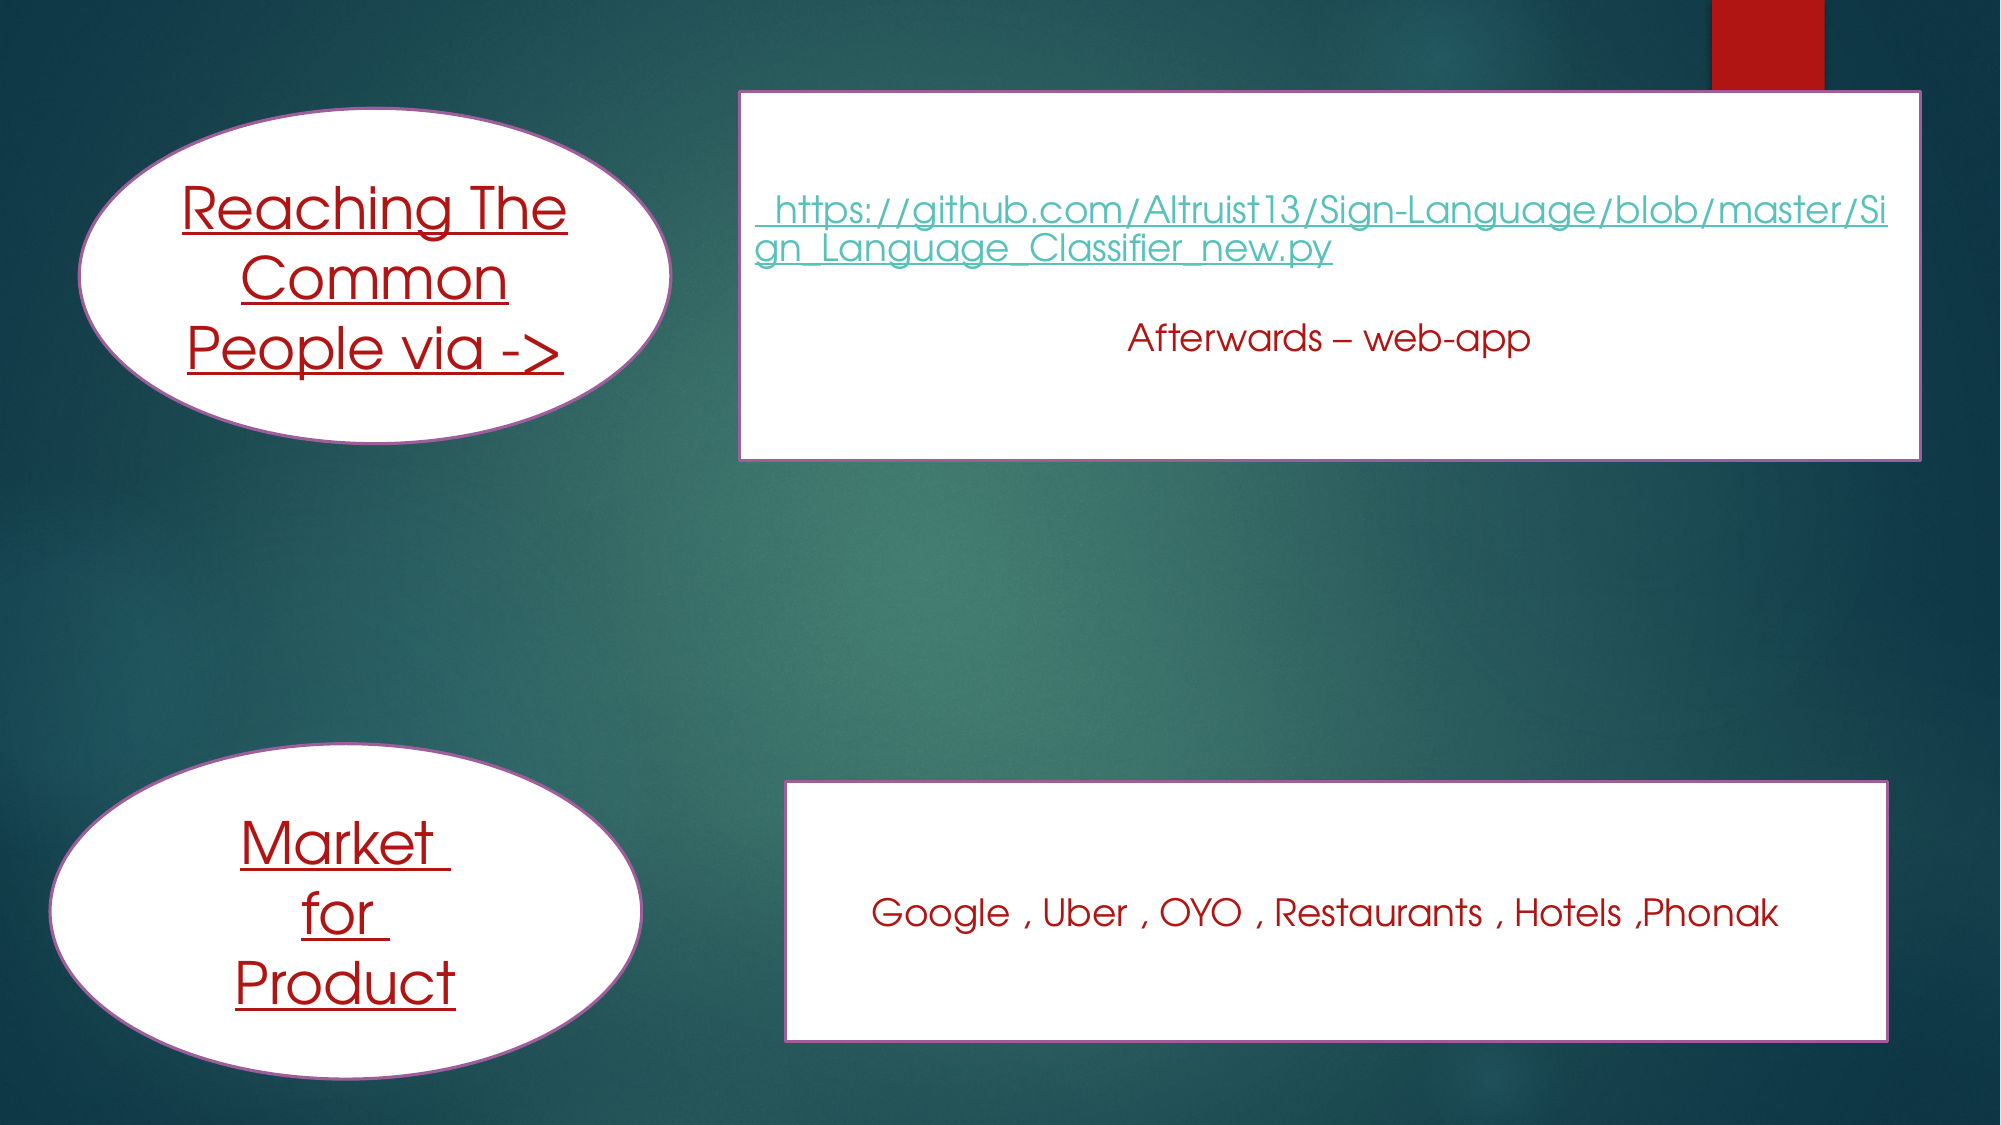

https://github.com/Altruist13/Sign-Language/blob/master/Sign_Language_Classifier_new.py

Afterwards – web-app

Reaching The Common People via ->
Market
for
Product
Google , Uber , OYO , Restaurants , Hotels ,Phonak